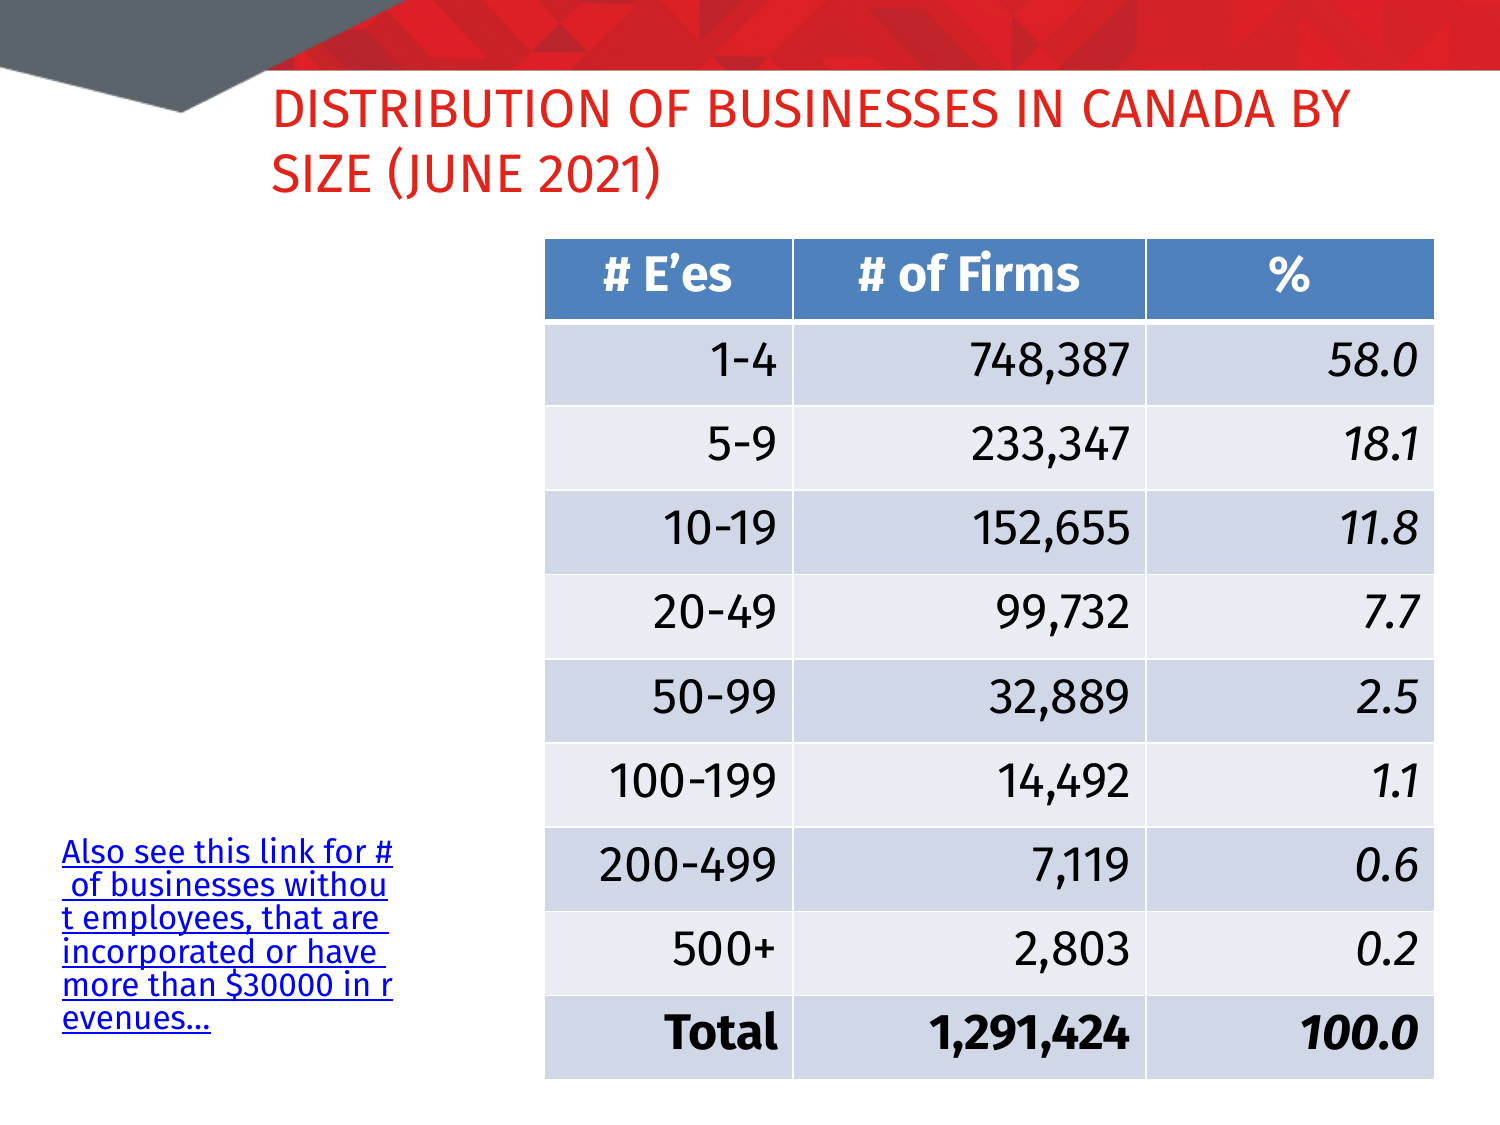

# Distribution of businesses in Canada by size (June 2021)
| # E’es | # of Firms | % |
| --- | --- | --- |
| 1-4 | 748,387 | 58.0 |
| 5-9 | 233,347 | 18.1 |
| 10-19 | 152,655 | 11.8 |
| 20-49 | 99,732 | 7.7 |
| 50-99 | 32,889 | 2.5 |
| 100-199 | 14,492 | 1.1 |
| 200-499 | 7,119 | 0.6 |
| 500+ | 2,803 | 0.2 |
| Total | 1,291,424 | 100.0 |
Also see this link for # of businesses without employees, that are incorporated or have more than $30000 in revenues…